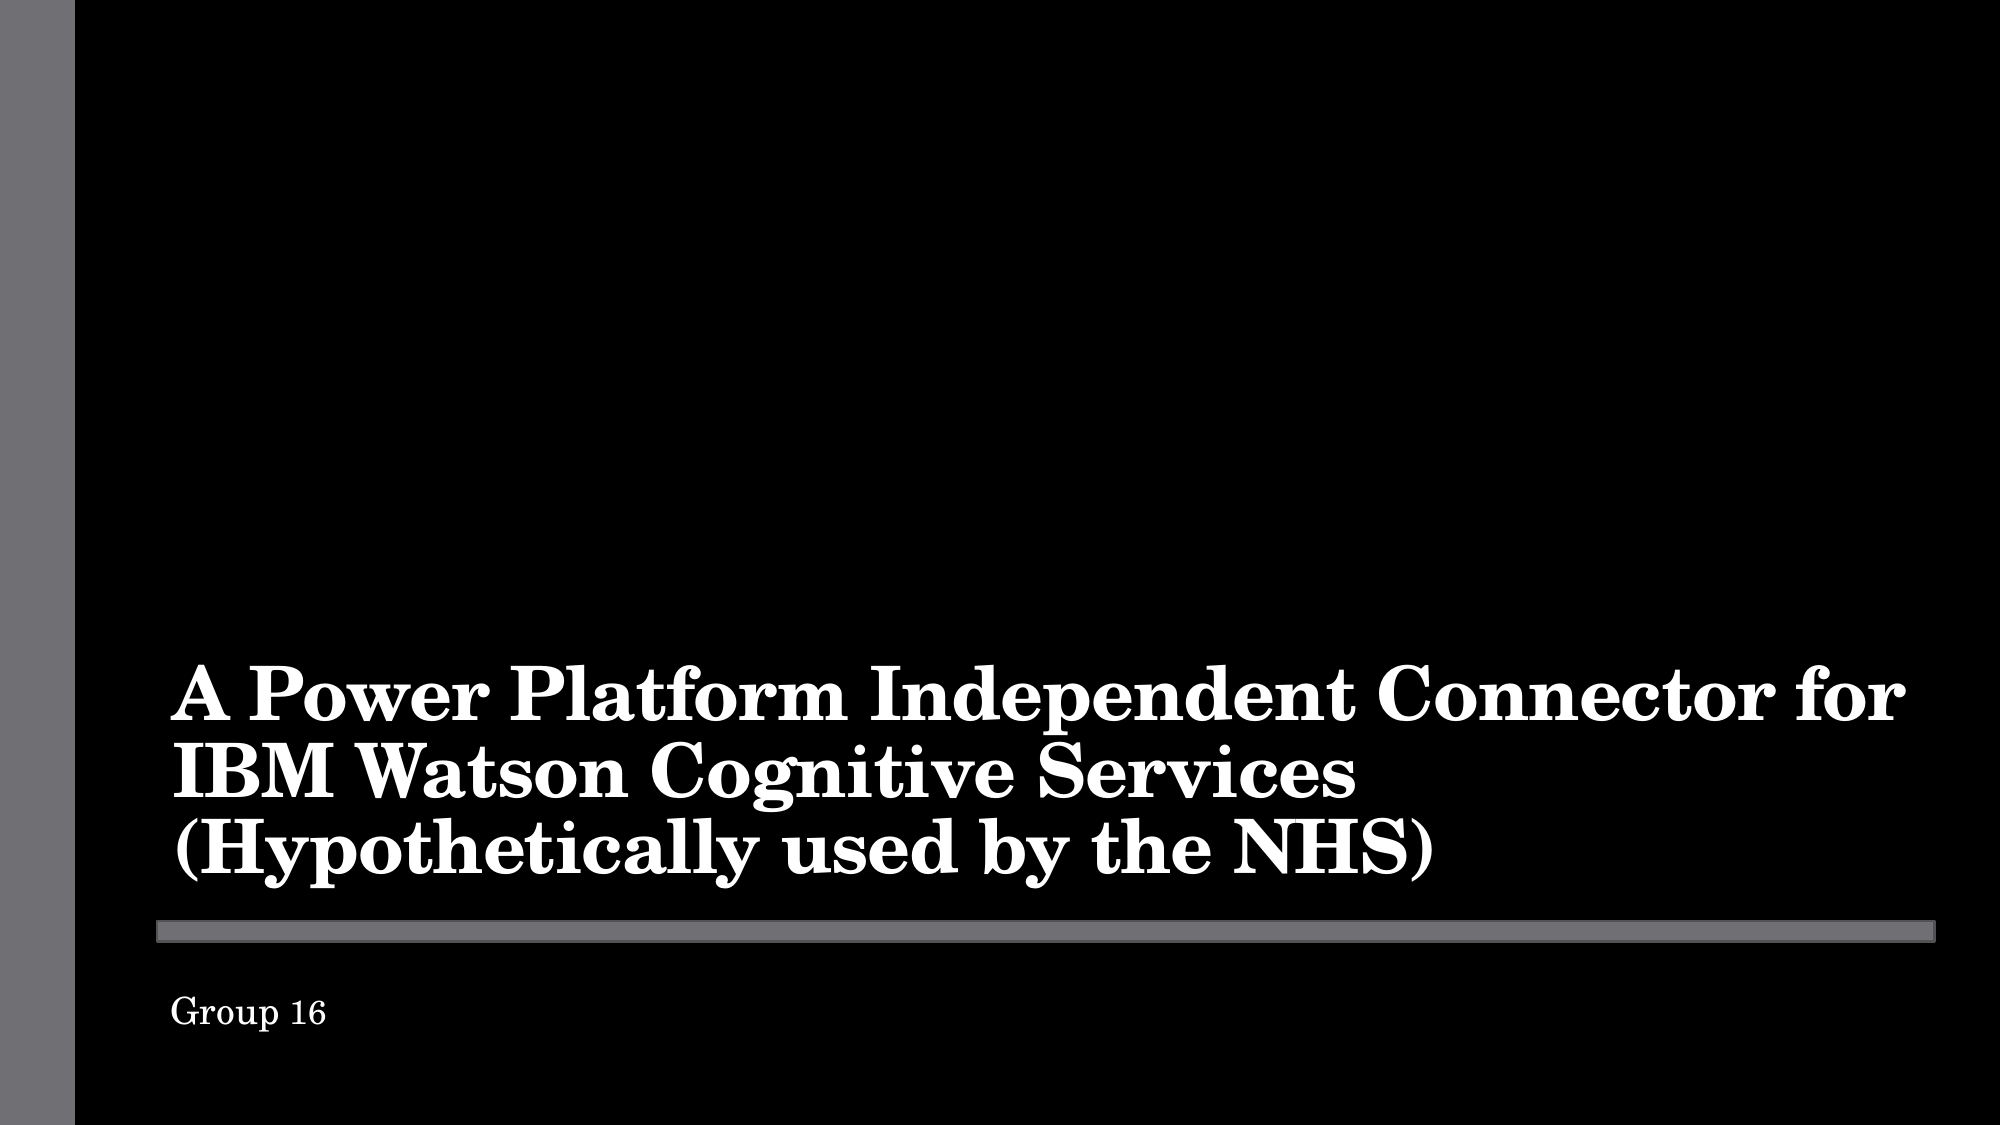

# A Power Platform Independent Connector for IBM Watson Cognitive Services (Hypothetically used by the NHS)

Group 16